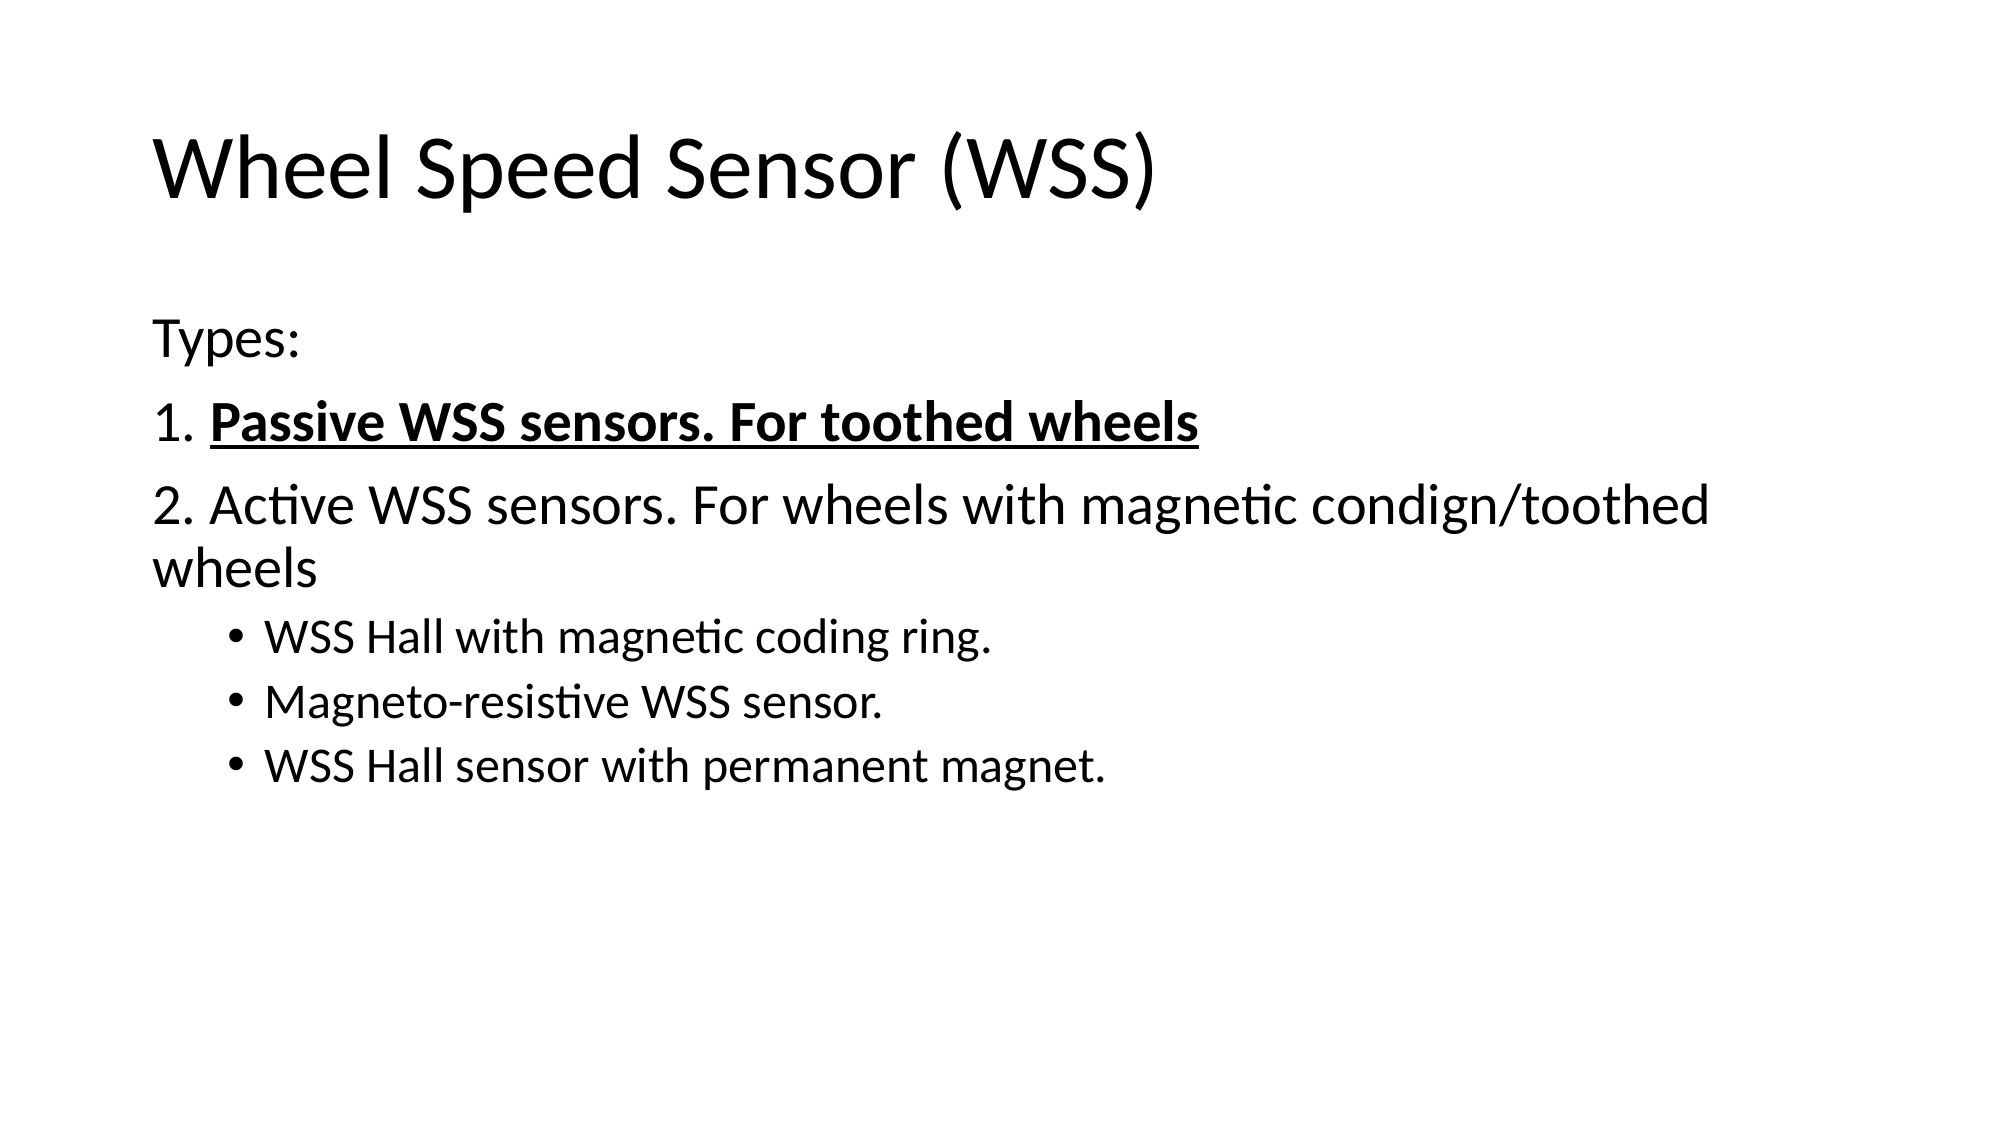

# Wheel Speed Sensor (WSS)
Types:
1. Passive WSS sensors. For toothed wheels
2. Active WSS sensors. For wheels with magnetic condign/toothed wheels
WSS Hall with magnetic coding ring.
Magneto-resistive WSS sensor.
WSS Hall sensor with permanent magnet.